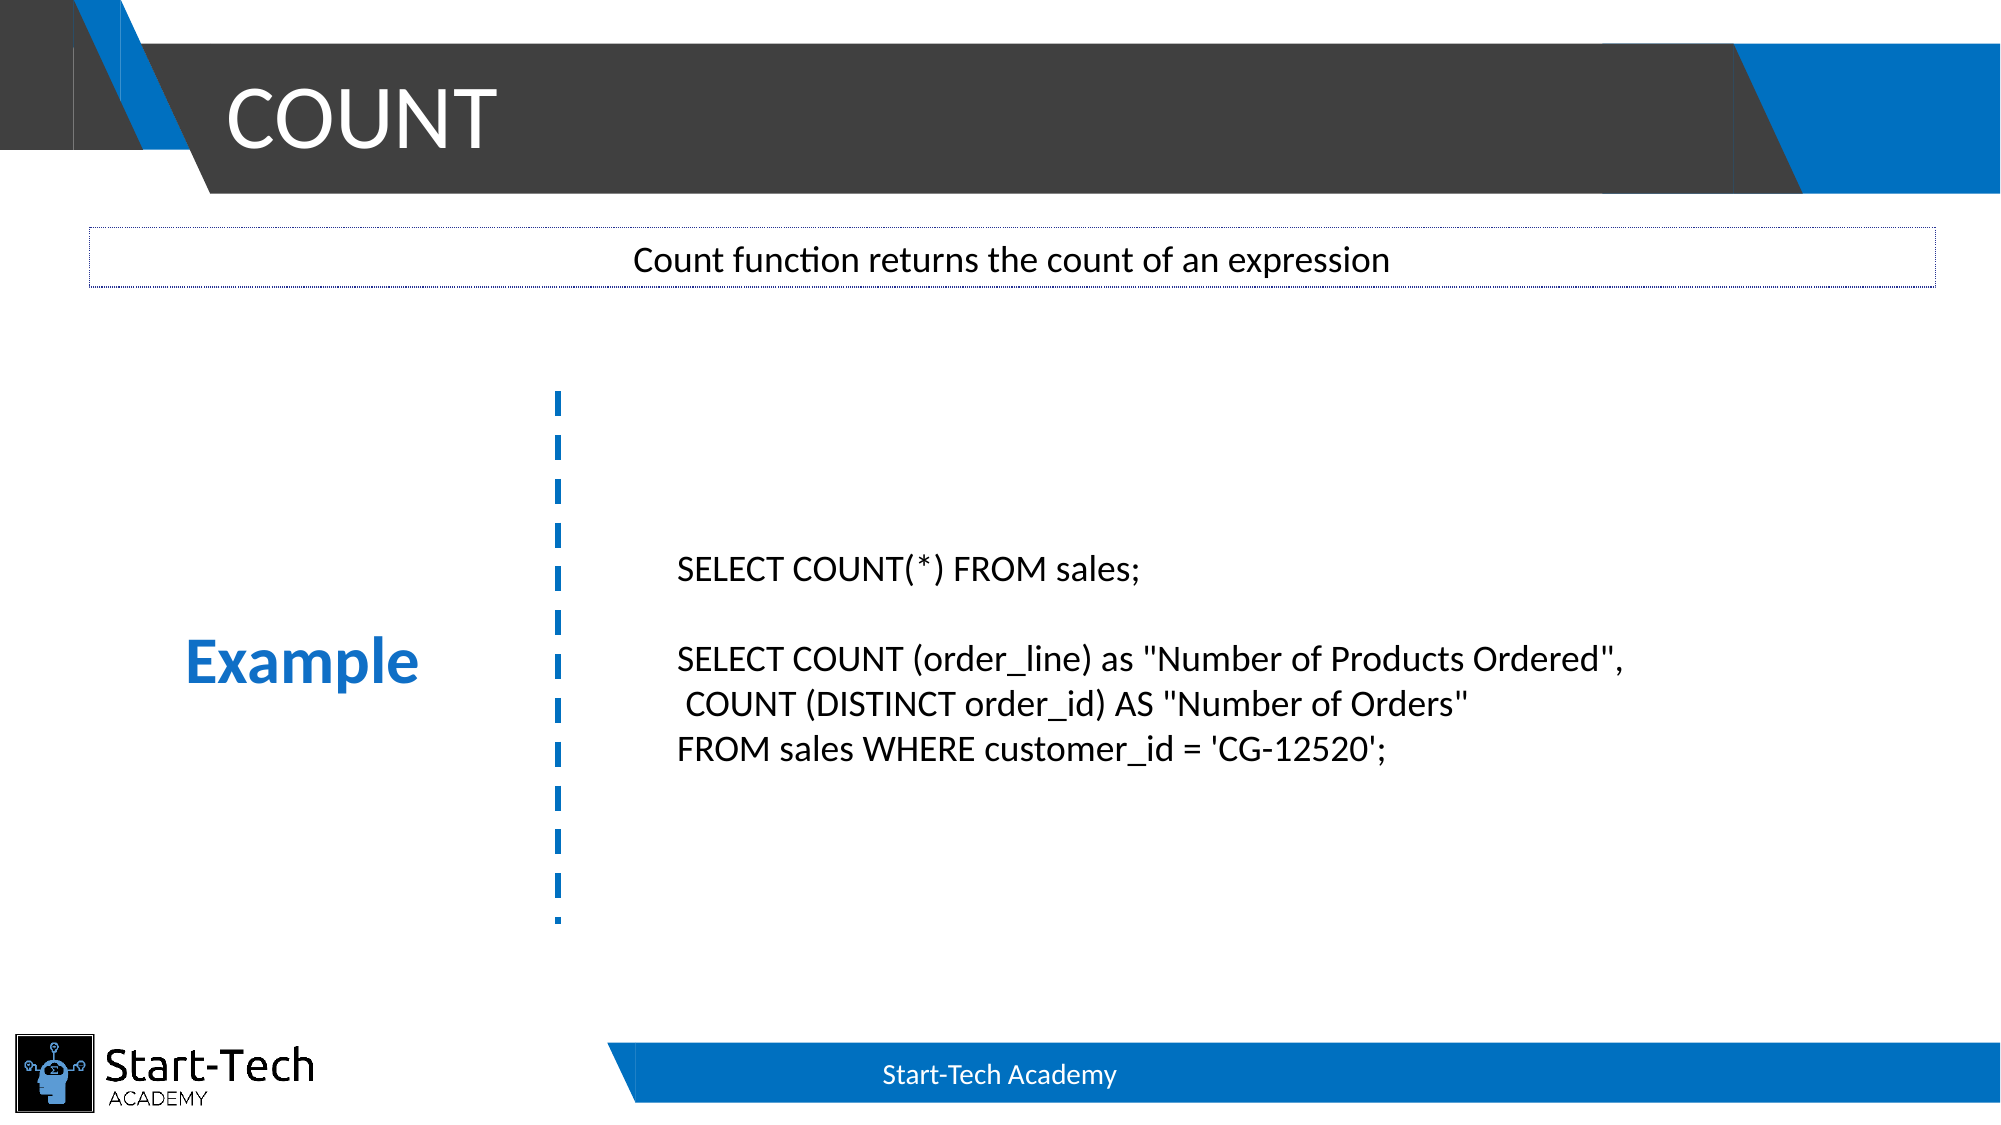

# COUNT
Count function returns the count of an expression
SELECT COUNT(*) FROM sales;

SELECT COUNT (order_line) as "Number of Products Ordered",
 COUNT (DISTINCT order_id) AS "Number of Orders"
FROM sales WHERE customer_id = 'CG-12520';
Example
Start-Tech Academy